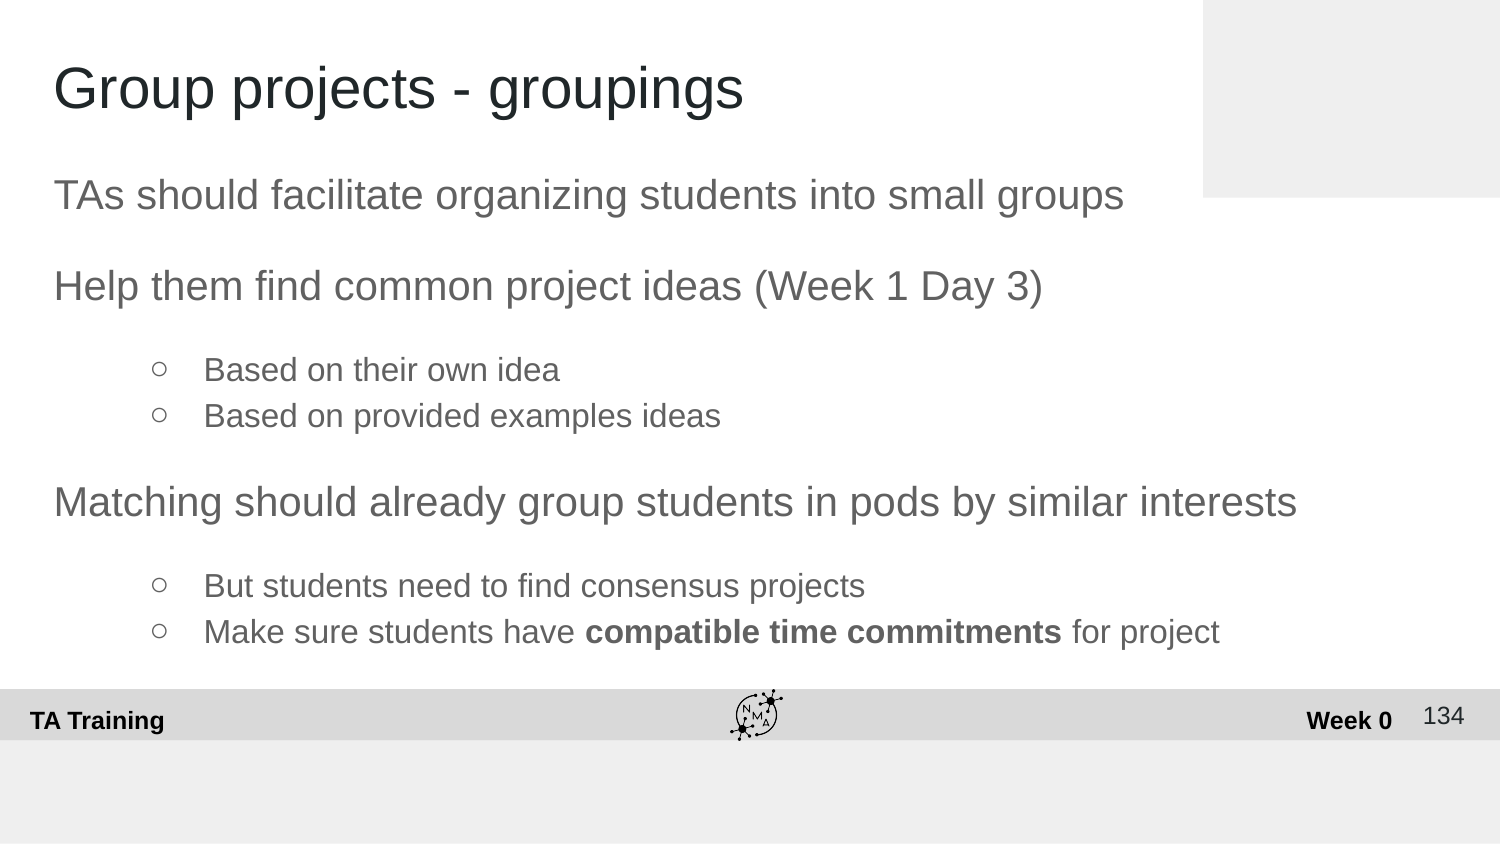

# Group projects - groupings
TAs should facilitate organizing students into small groups
Help them find common project ideas (Week 1 Day 3)
Based on their own idea
Based on provided examples ideas
Matching should already group students in pods by similar interests
But students need to find consensus projects
Make sure students have compatible time commitments for project
134